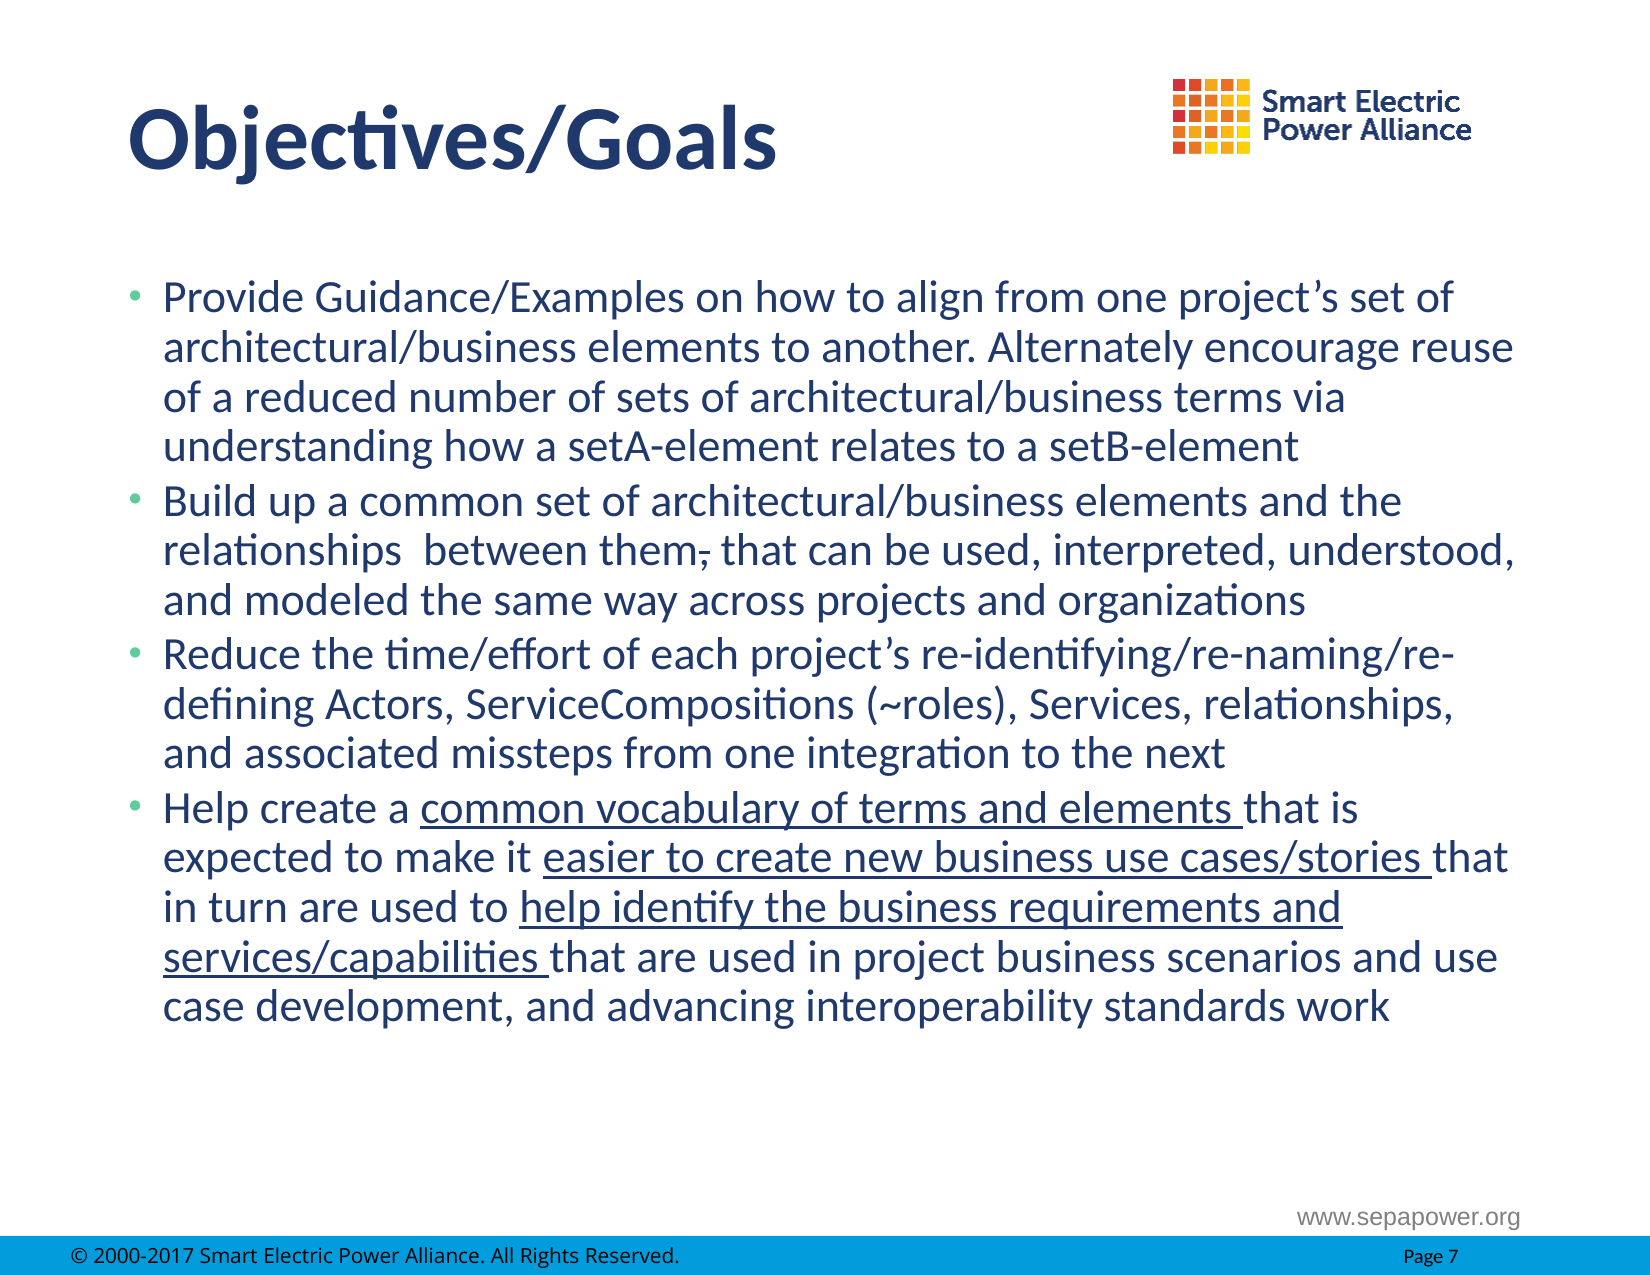

# Objectives/Goals
Provide Guidance/Examples on how to align from one project’s set of architectural/business elements to another. Alternately encourage reuse of a reduced number of sets of architectural/business terms via understanding how a setA-element relates to a setB-element
Build up a common set of architectural/business elements and the relationships  between them, that can be used, interpreted, understood, and modeled the same way across projects and organizations
Reduce the time/effort of each project’s re-identifying/re-naming/re-defining Actors, ServiceCompositions (~roles), Services, relationships, and associated missteps from one integration to the next
Help create a common vocabulary of terms and elements that is expected to make it easier to create new business use cases/stories that in turn are used to help identify the business requirements and services/capabilities that are used in project business scenarios and use case development, and advancing interoperability standards work

www.sepapower.org
© 2000-2017 Smart Electric Power Alliance. All Rights Reserved.		Page 7
© 2000-2017 Smart Electric Power Alliance. All Rights Reserved.		Page 1